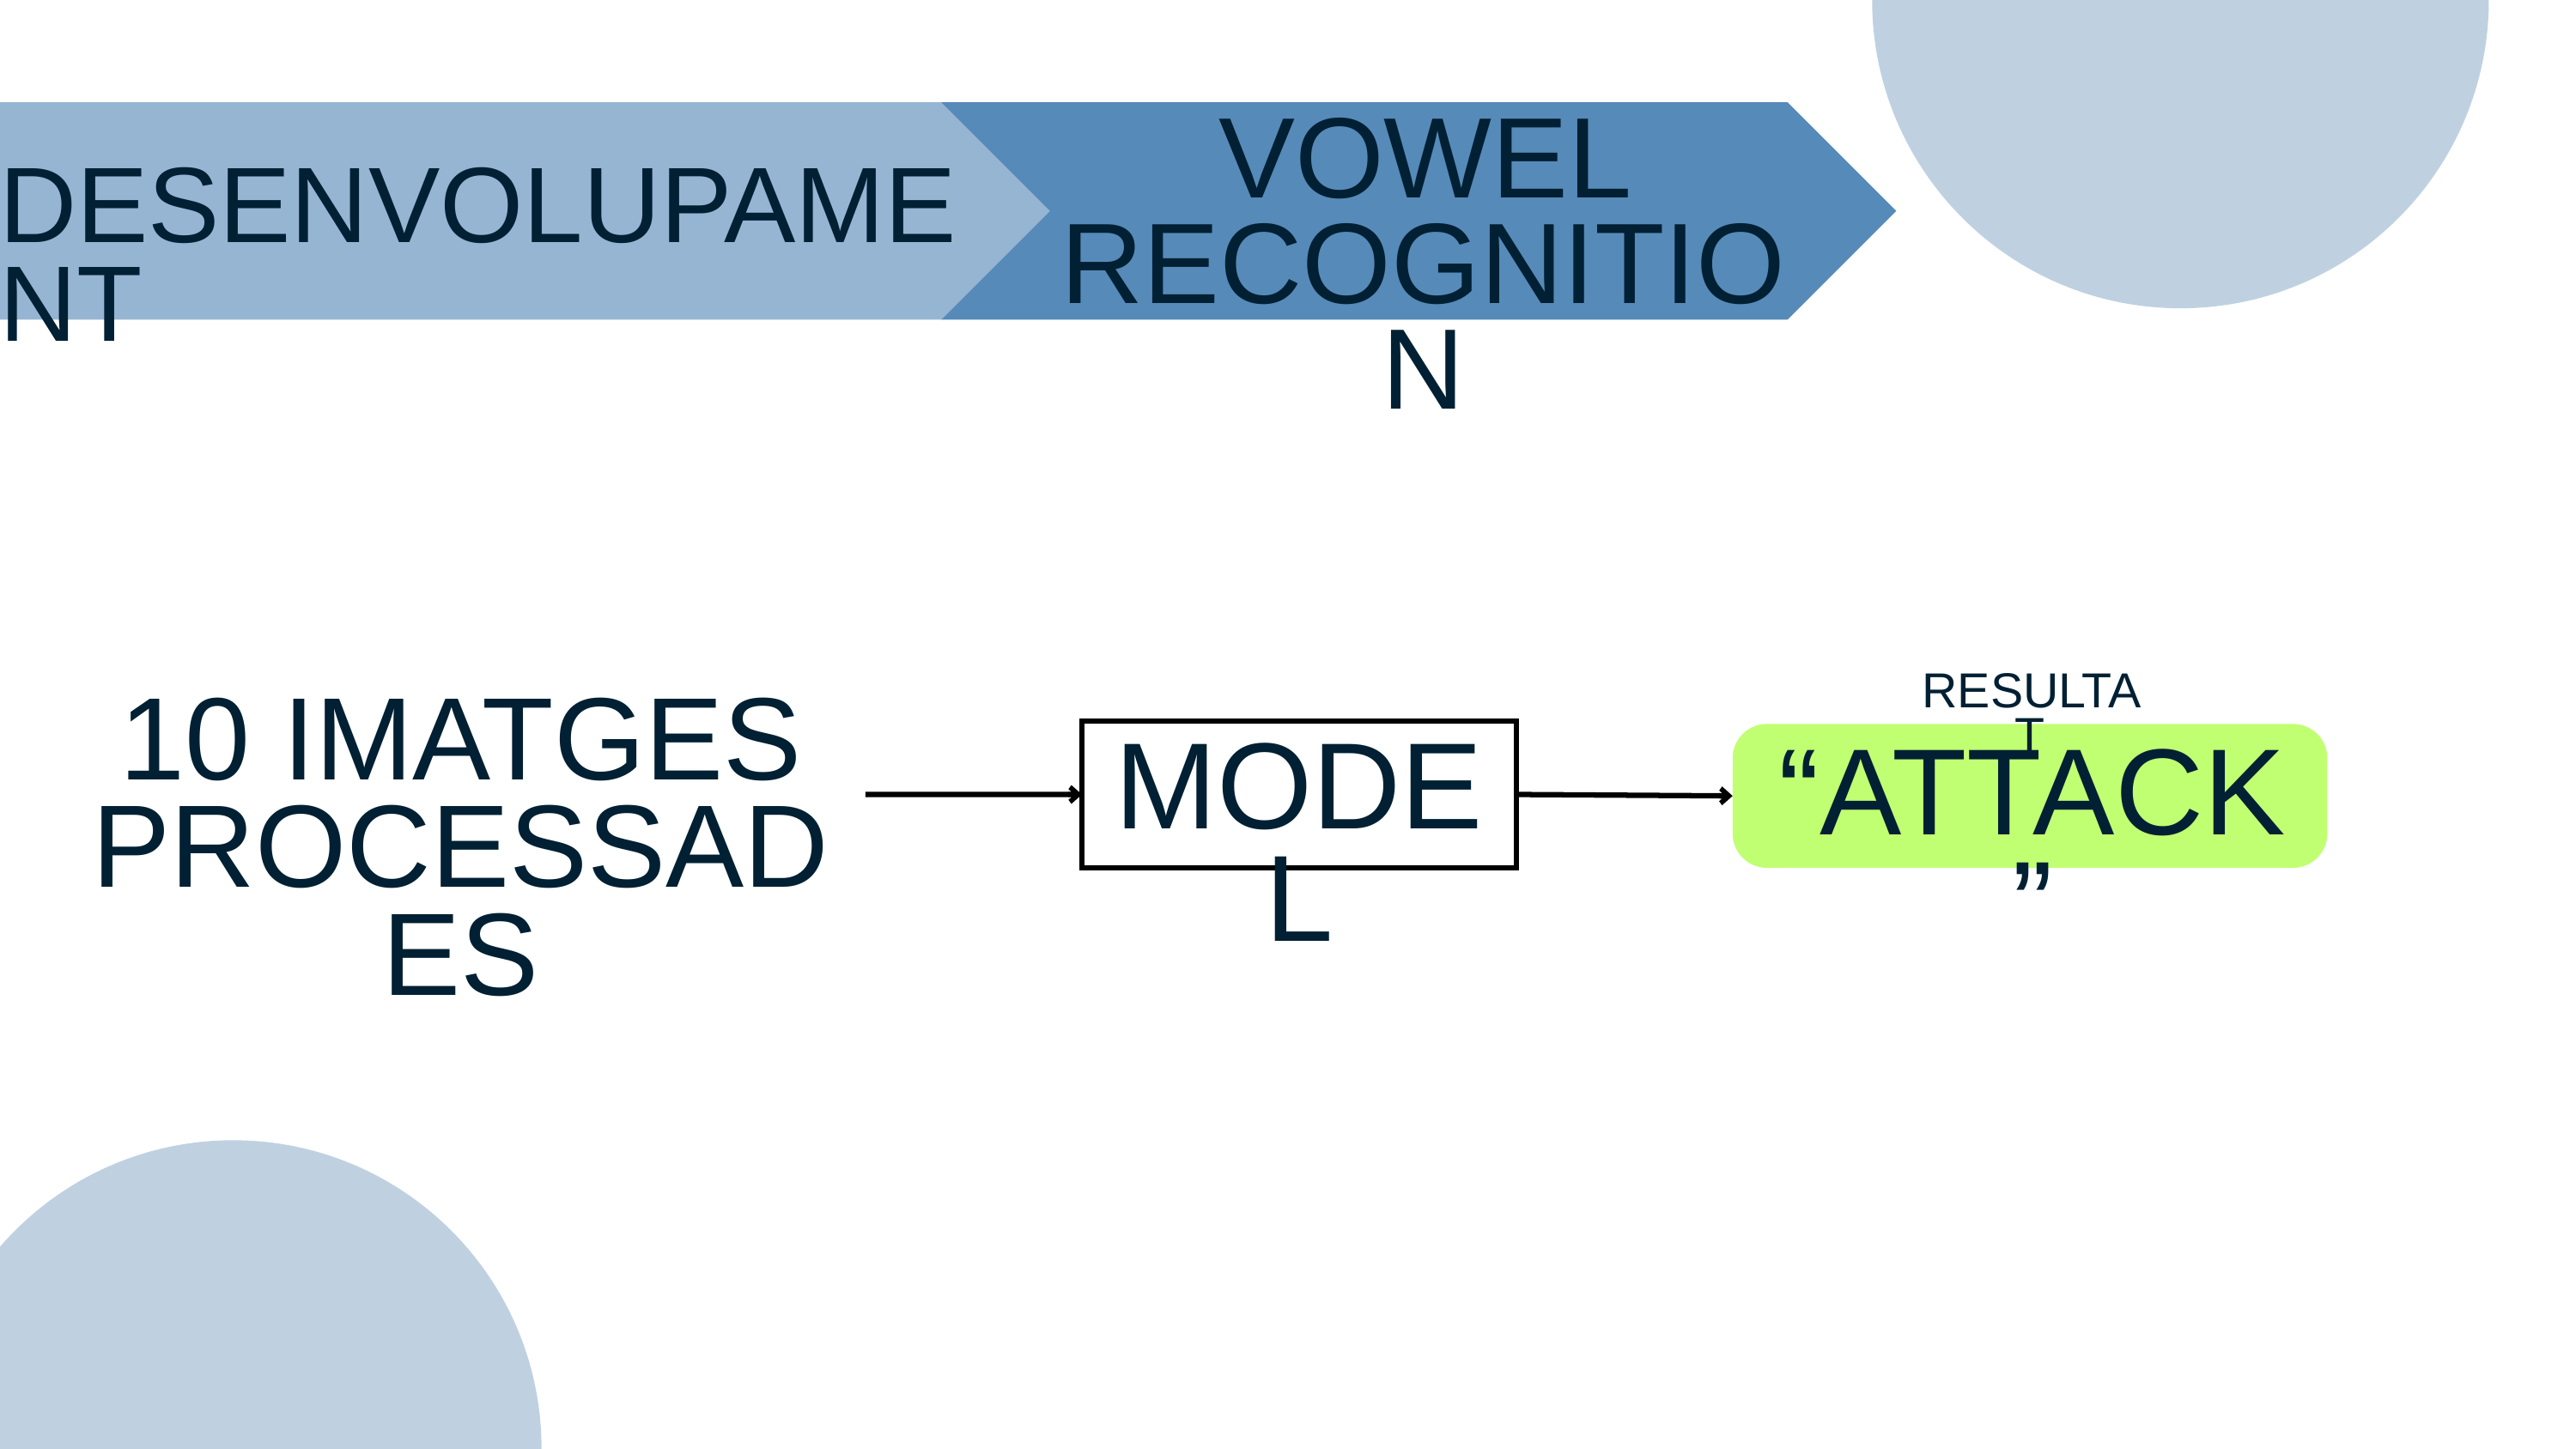

VOWEL RECOGNITION
DESENVOLUPAMENT
RESULTAT
10 IMATGES PROCESSADES

MODEL

“ATTACK”